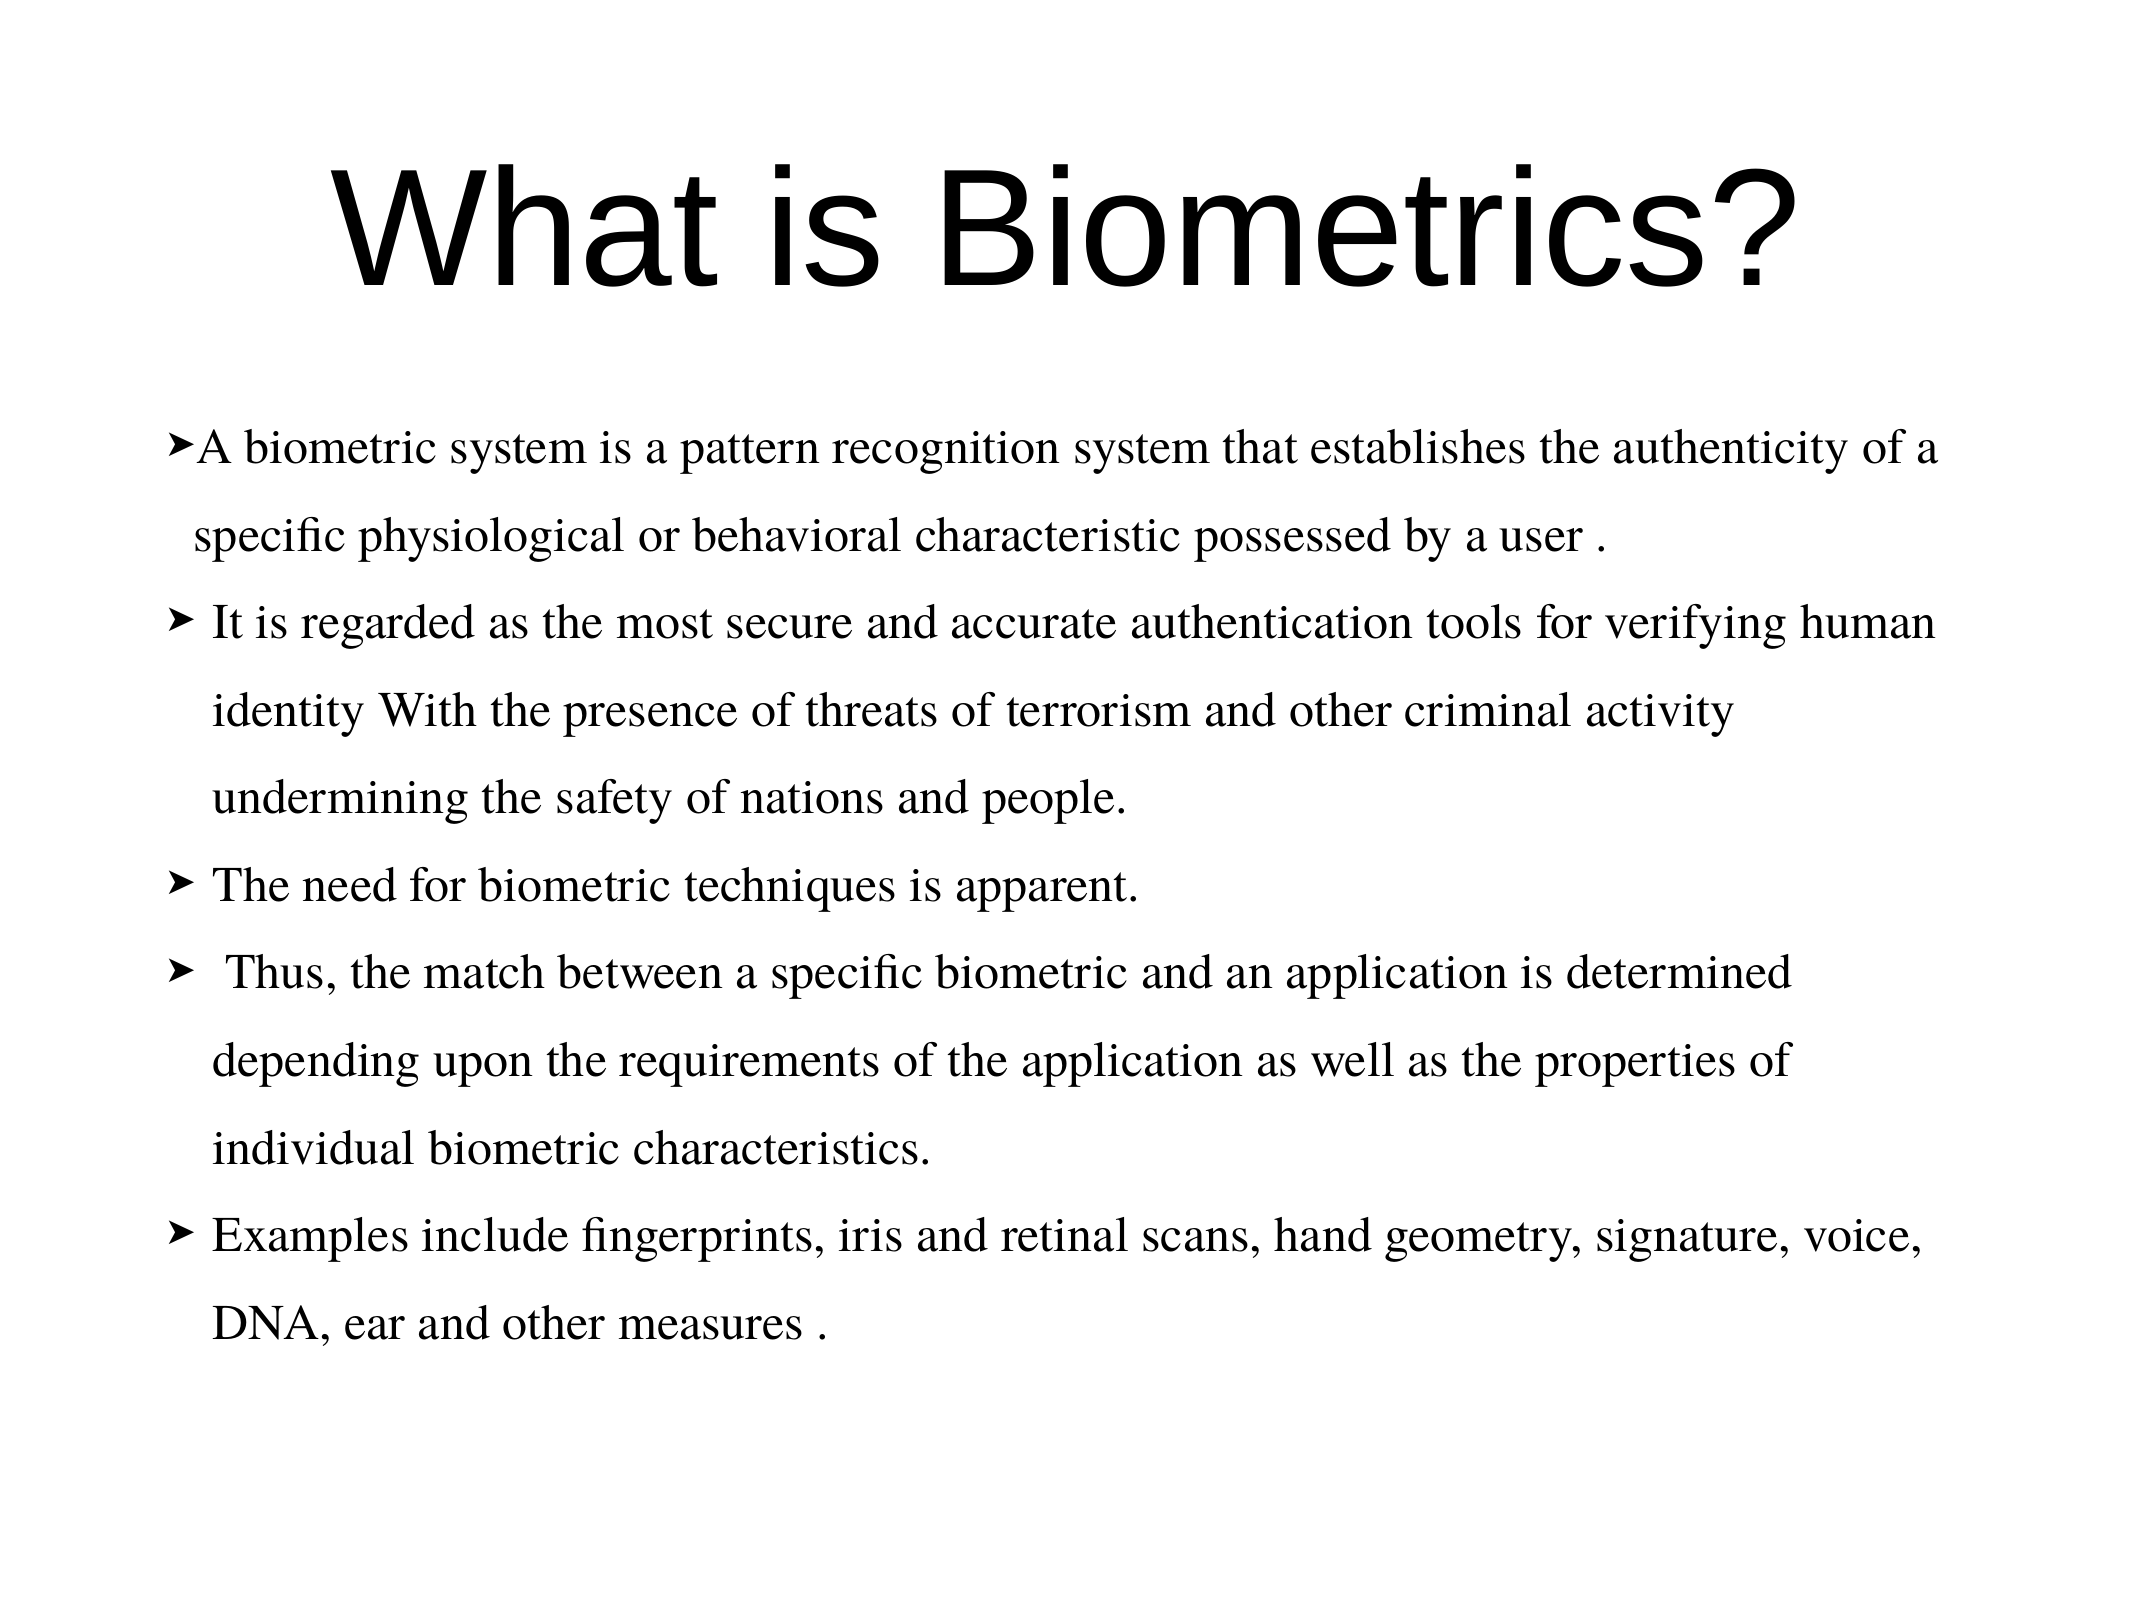

# What is Biometrics?
A biometric system is a pattern recognition system that establishes the authenticity of a specific physiological or behavioral characteristic possessed by a user .
It is regarded as the most secure and accurate authentication tools for verifying human identity With the presence of threats of terrorism and other criminal activity undermining the safety of nations and people.
The need for biometric techniques is apparent.
 Thus, the match between a specific biometric and an application is determined depending upon the requirements of the application as well as the properties of individual biometric characteristics.
Examples include fingerprints, iris and retinal scans, hand geometry, signature, voice, DNA, ear and other measures .